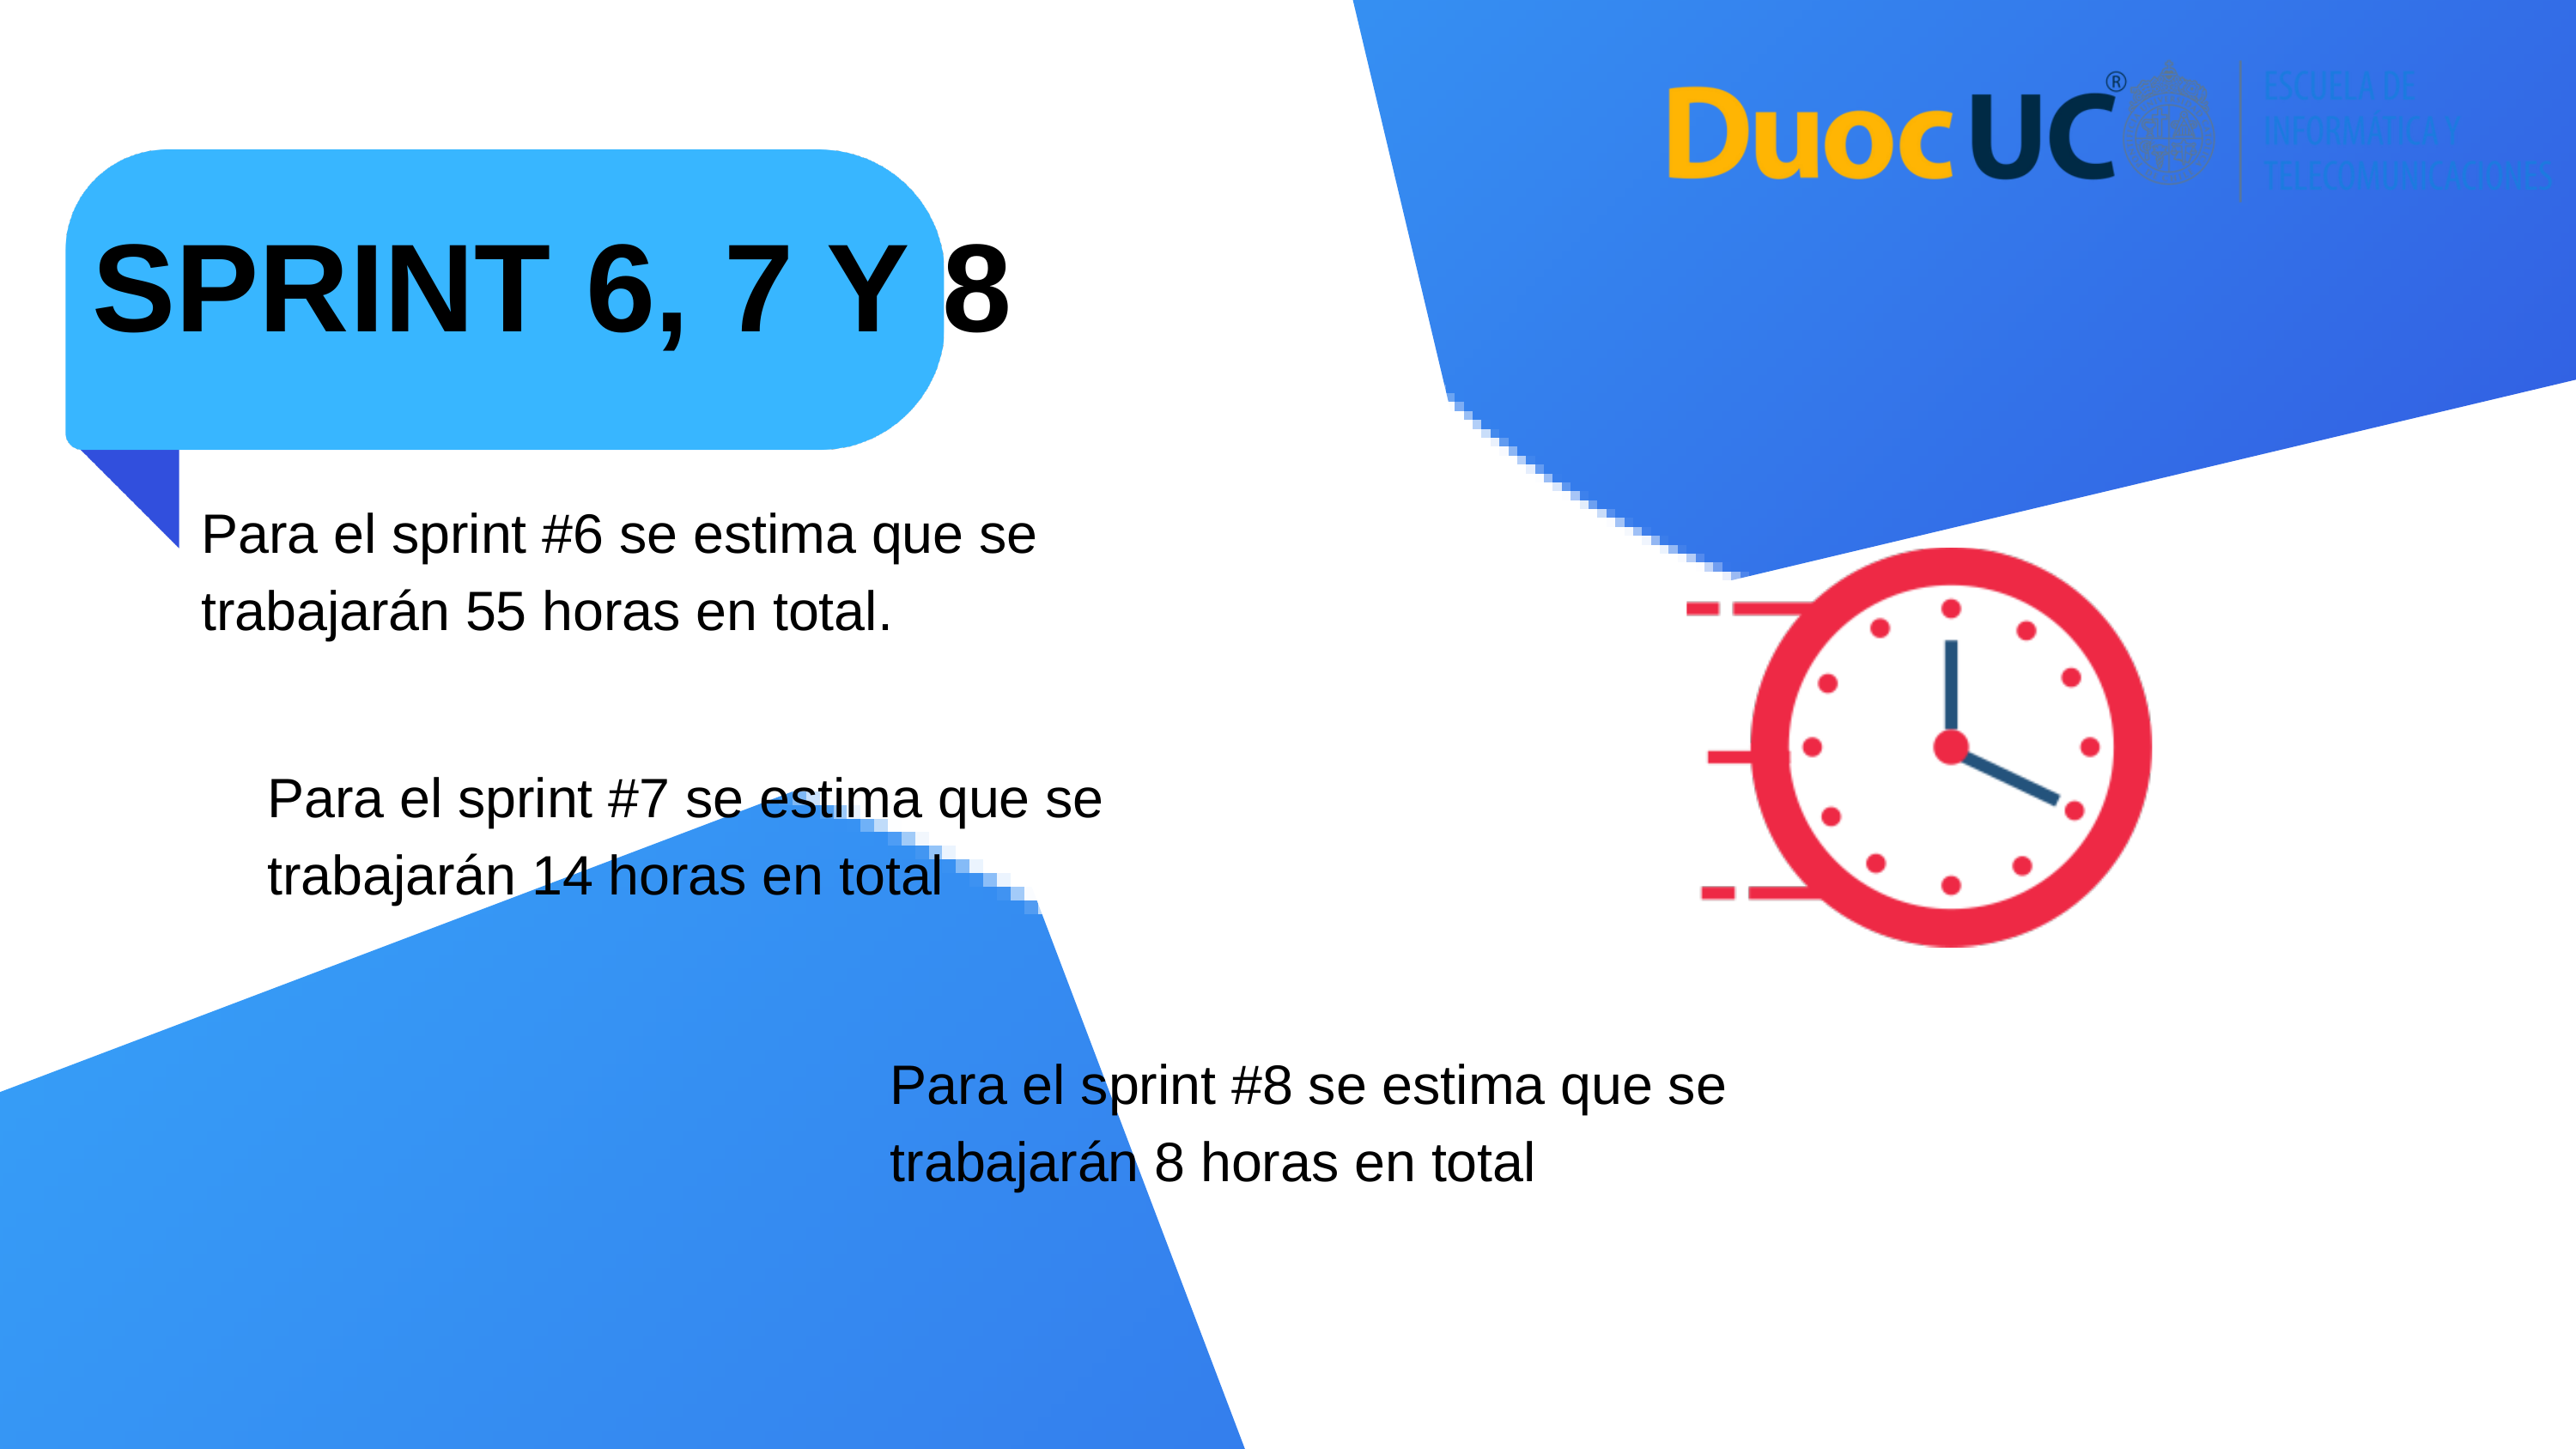

SPRINT 6, 7 Y 8
Para el sprint #6 se estima que se trabajarán 55 horas en total.

Para el sprint #7 se estima que se trabajarán 14 horas en total

Para el sprint #8 se estima que se trabajarán 8 horas en total